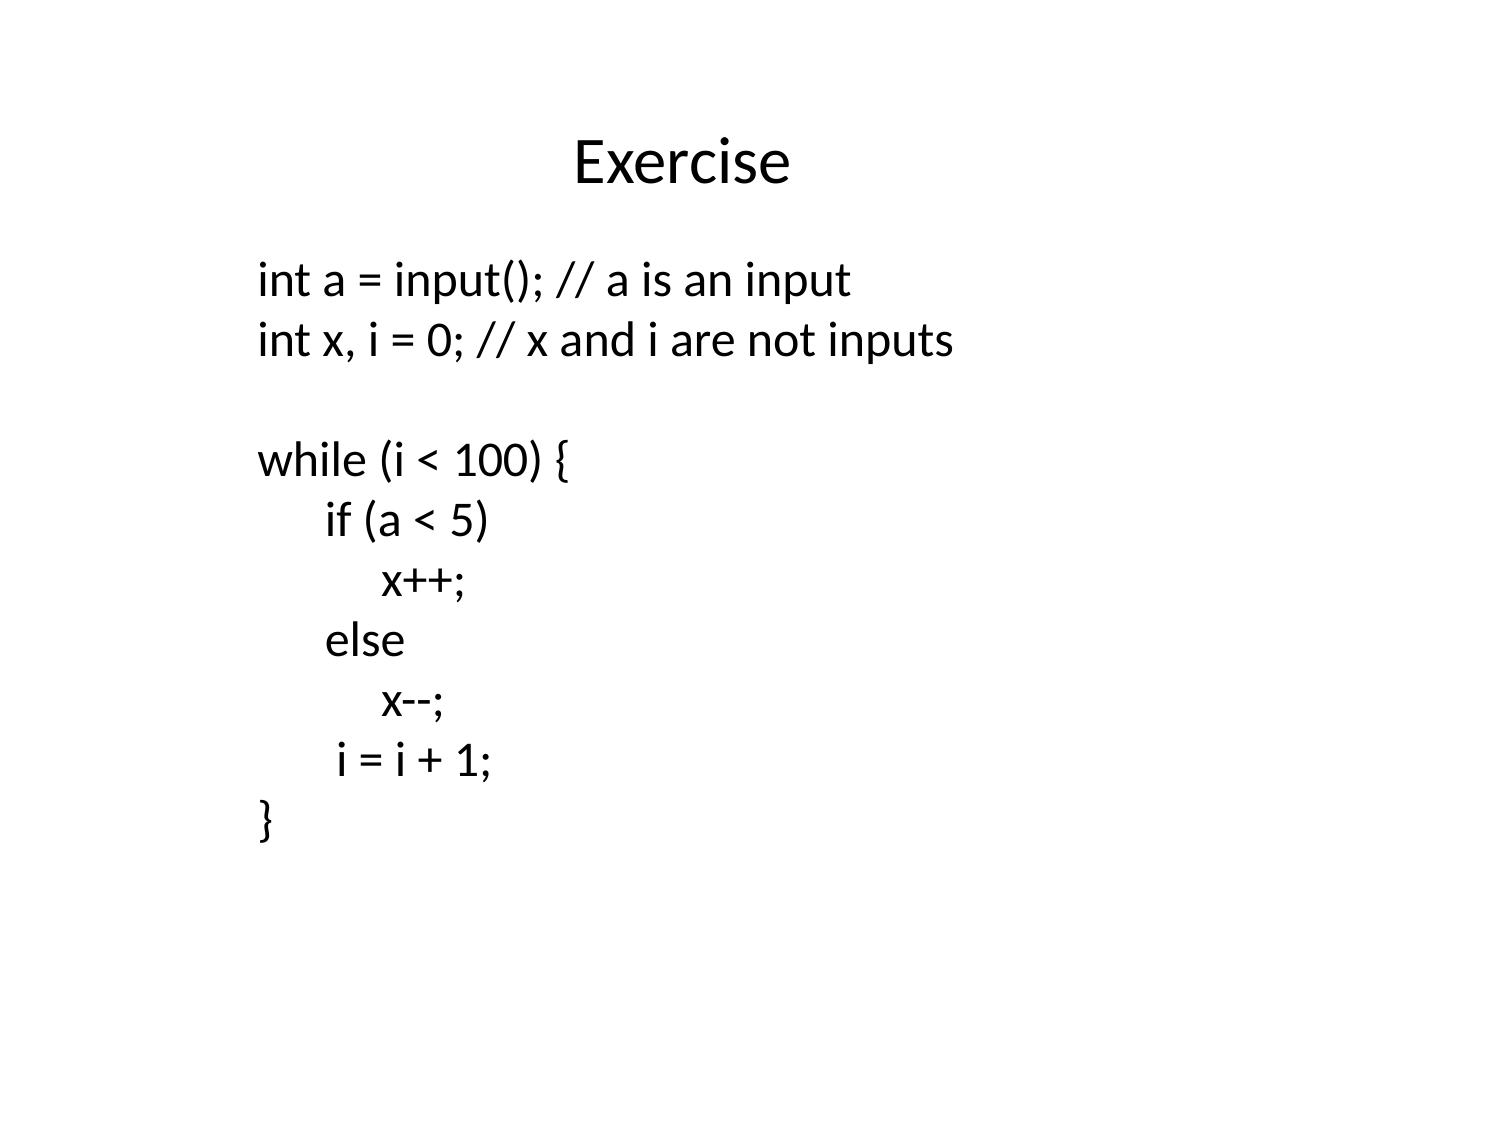

Exercise
int a = input(); // a is an input
int x, i = 0; // x and i are not inputs

while (i < 100) {
      if (a < 5)
           x++;
      else
           x--;
       i = i + 1;
}